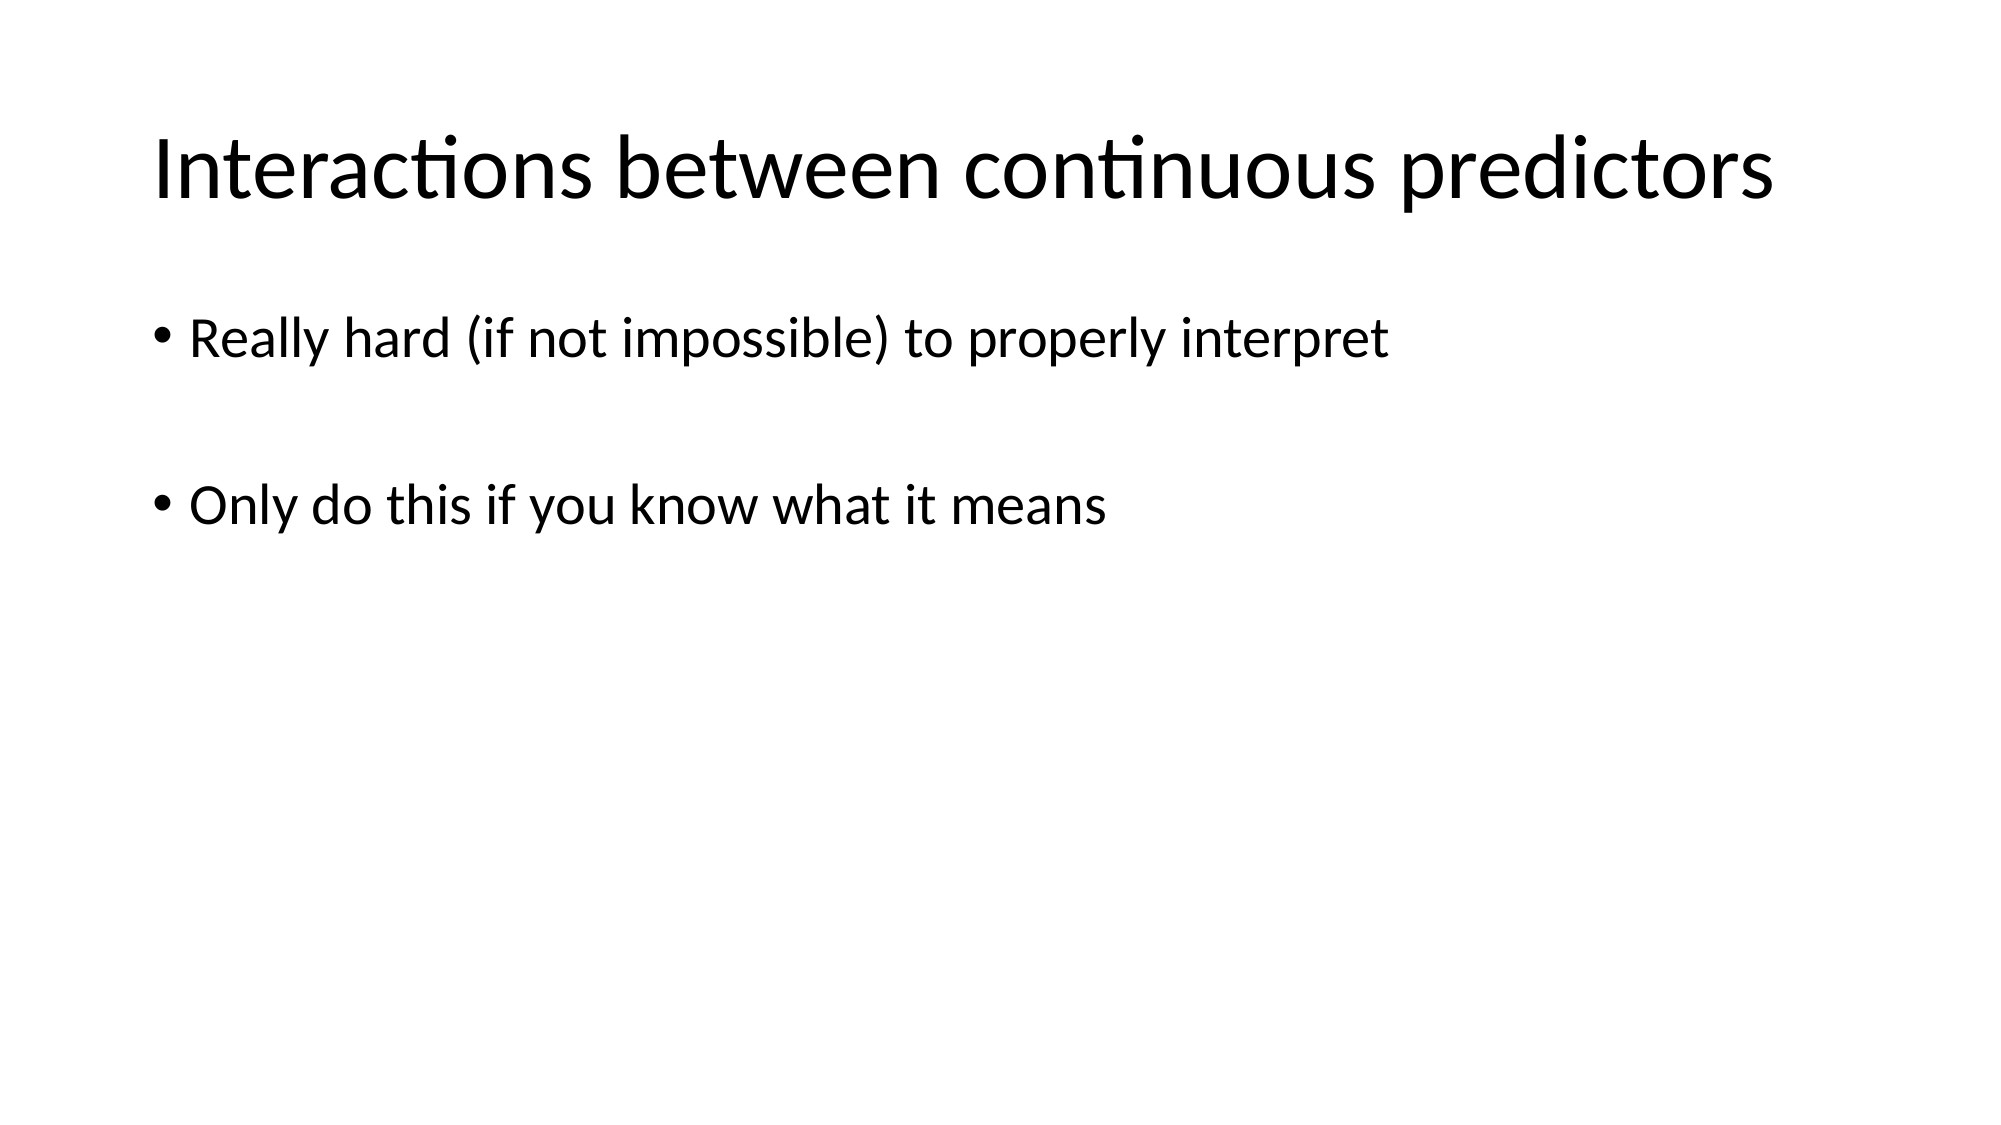

# Interactions between continuous predictors
Really hard (if not impossible) to properly interpret

Only do this if you know what it means